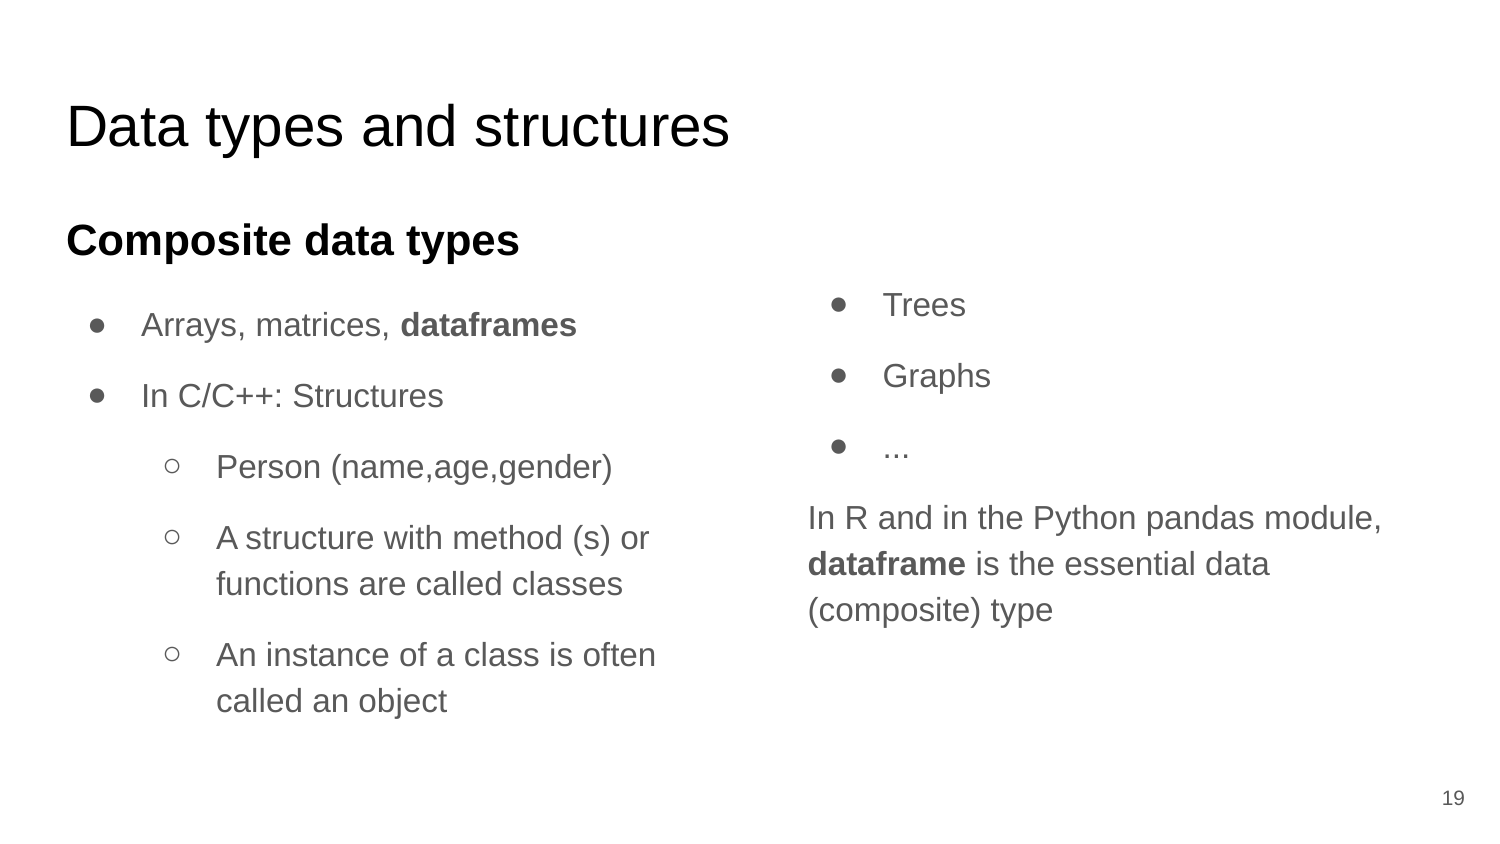

# Data types and structures

Trees
Graphs
...
In R and in the Python pandas module, dataframe is the essential data (composite) type

Composite data types
Arrays, matrices, dataframes
In C/C++: Structures
Person (name,age,gender)
A structure with method (s) or functions are called classes
An instance of a class is often called an object
19